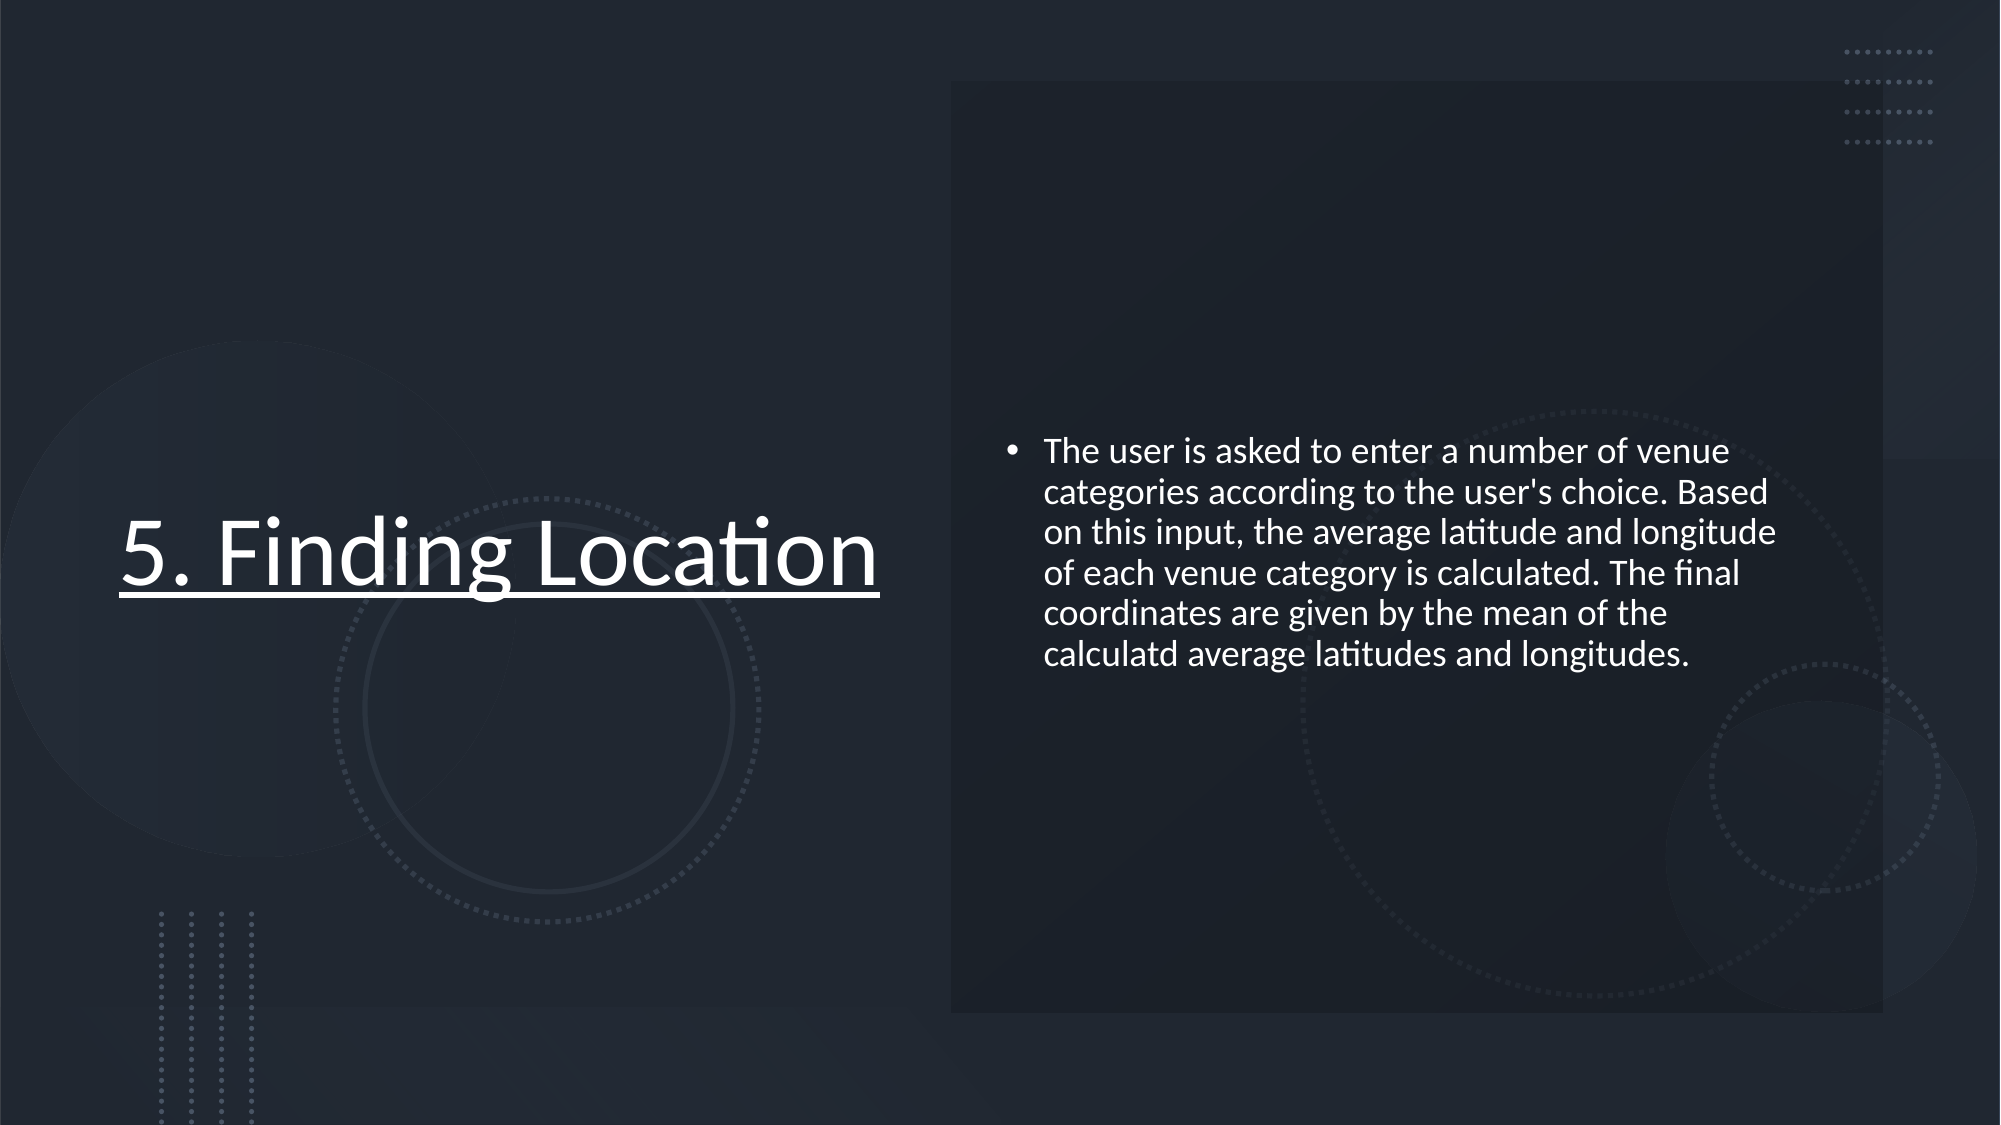

# 5. Finding Location
The user is asked to enter a number of venue categories according to the user's choice. Based on this input, the average latitude and longitude of each venue category is calculated. The final coordinates are given by the mean of the calculatd average latitudes and longitudes.